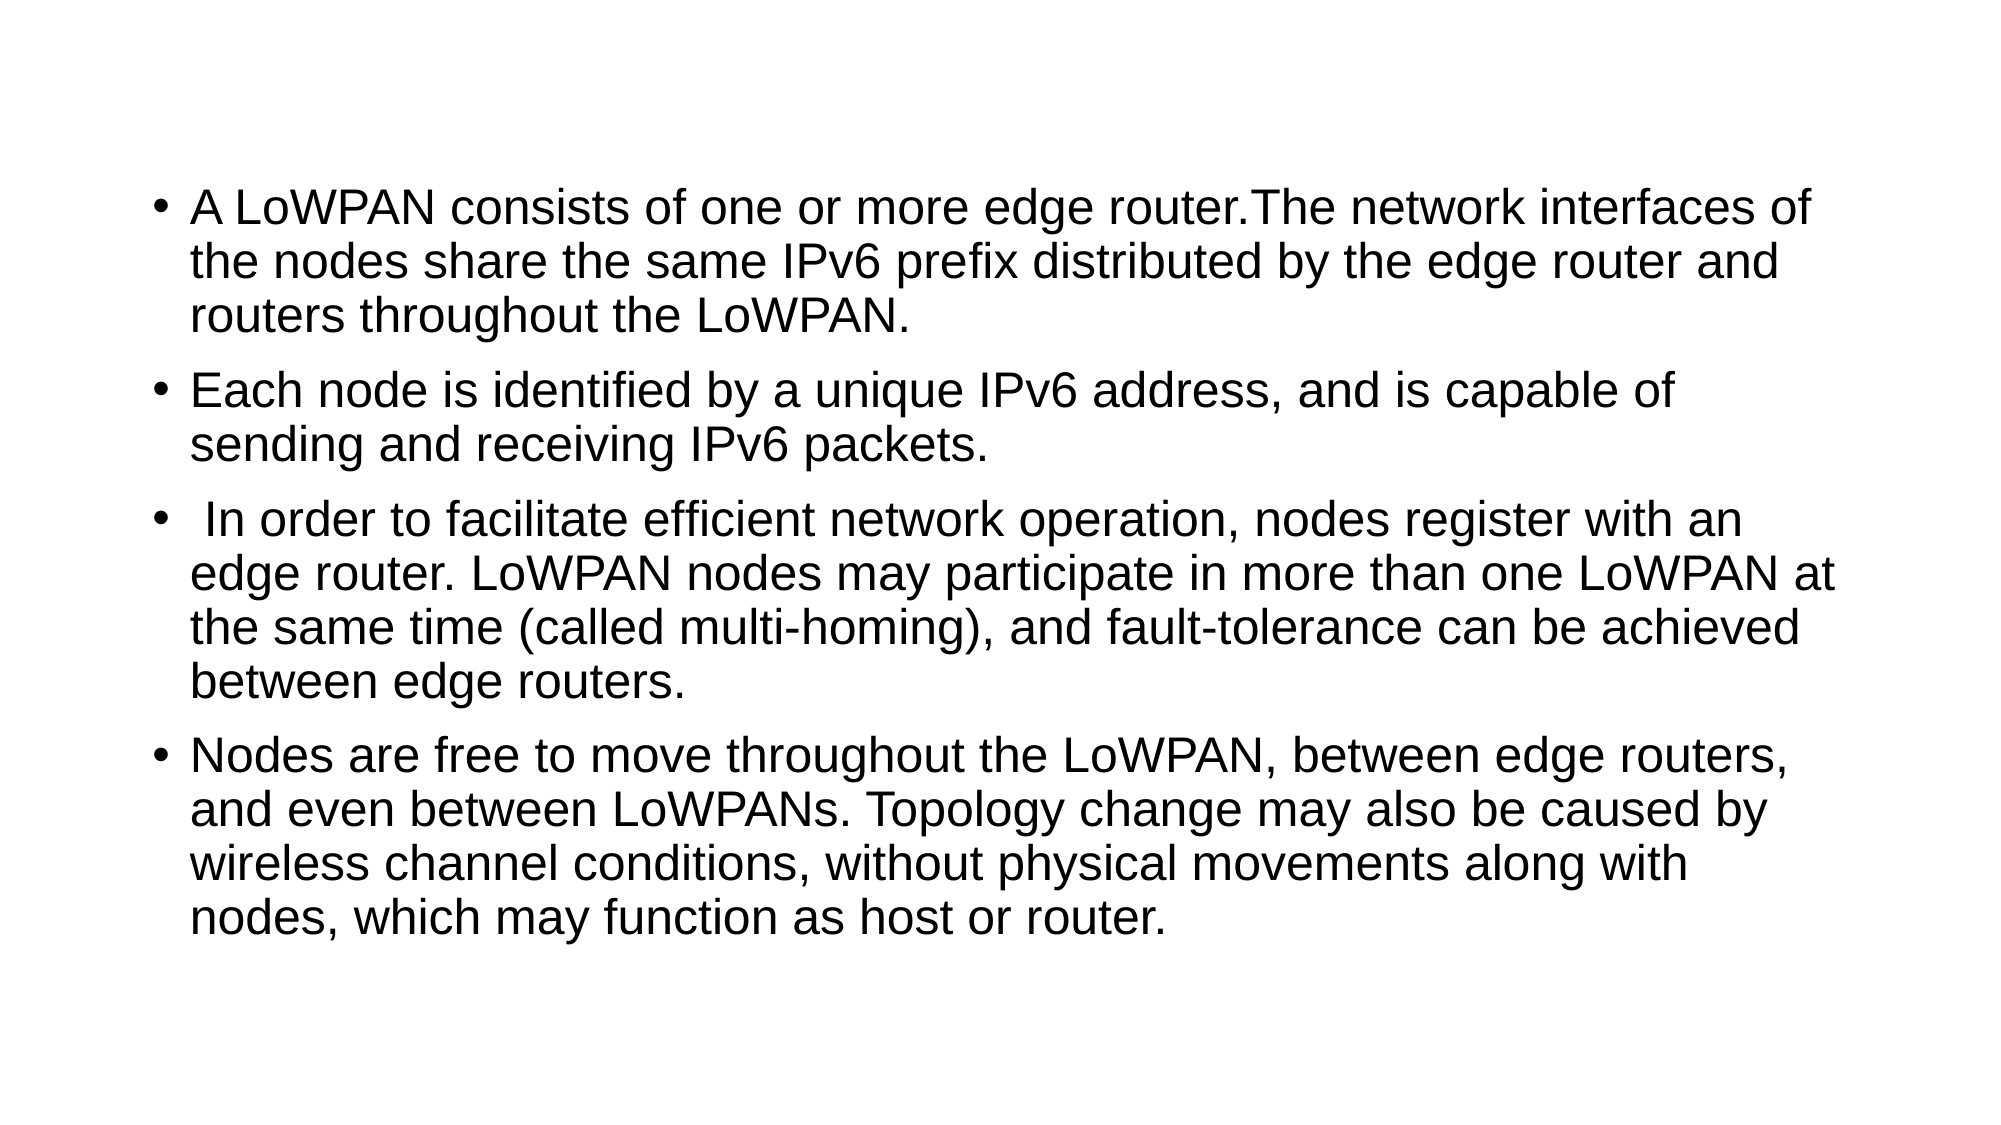

A LoWPAN consists of one or more edge router.The network interfaces of the nodes share the same IPv6 prefix distributed by the edge router and routers throughout the LoWPAN.
Each node is identified by a unique IPv6 address, and is capable of sending and receiving IPv6 packets.
 In order to facilitate efficient network operation, nodes register with an edge router. LoWPAN nodes may participate in more than one LoWPAN at the same time (called multi-homing), and fault-tolerance can be achieved between edge routers.
Nodes are free to move throughout the LoWPAN, between edge routers, and even between LoWPANs. Topology change may also be caused by wireless channel conditions, without physical movements along with nodes, which may function as host or router.